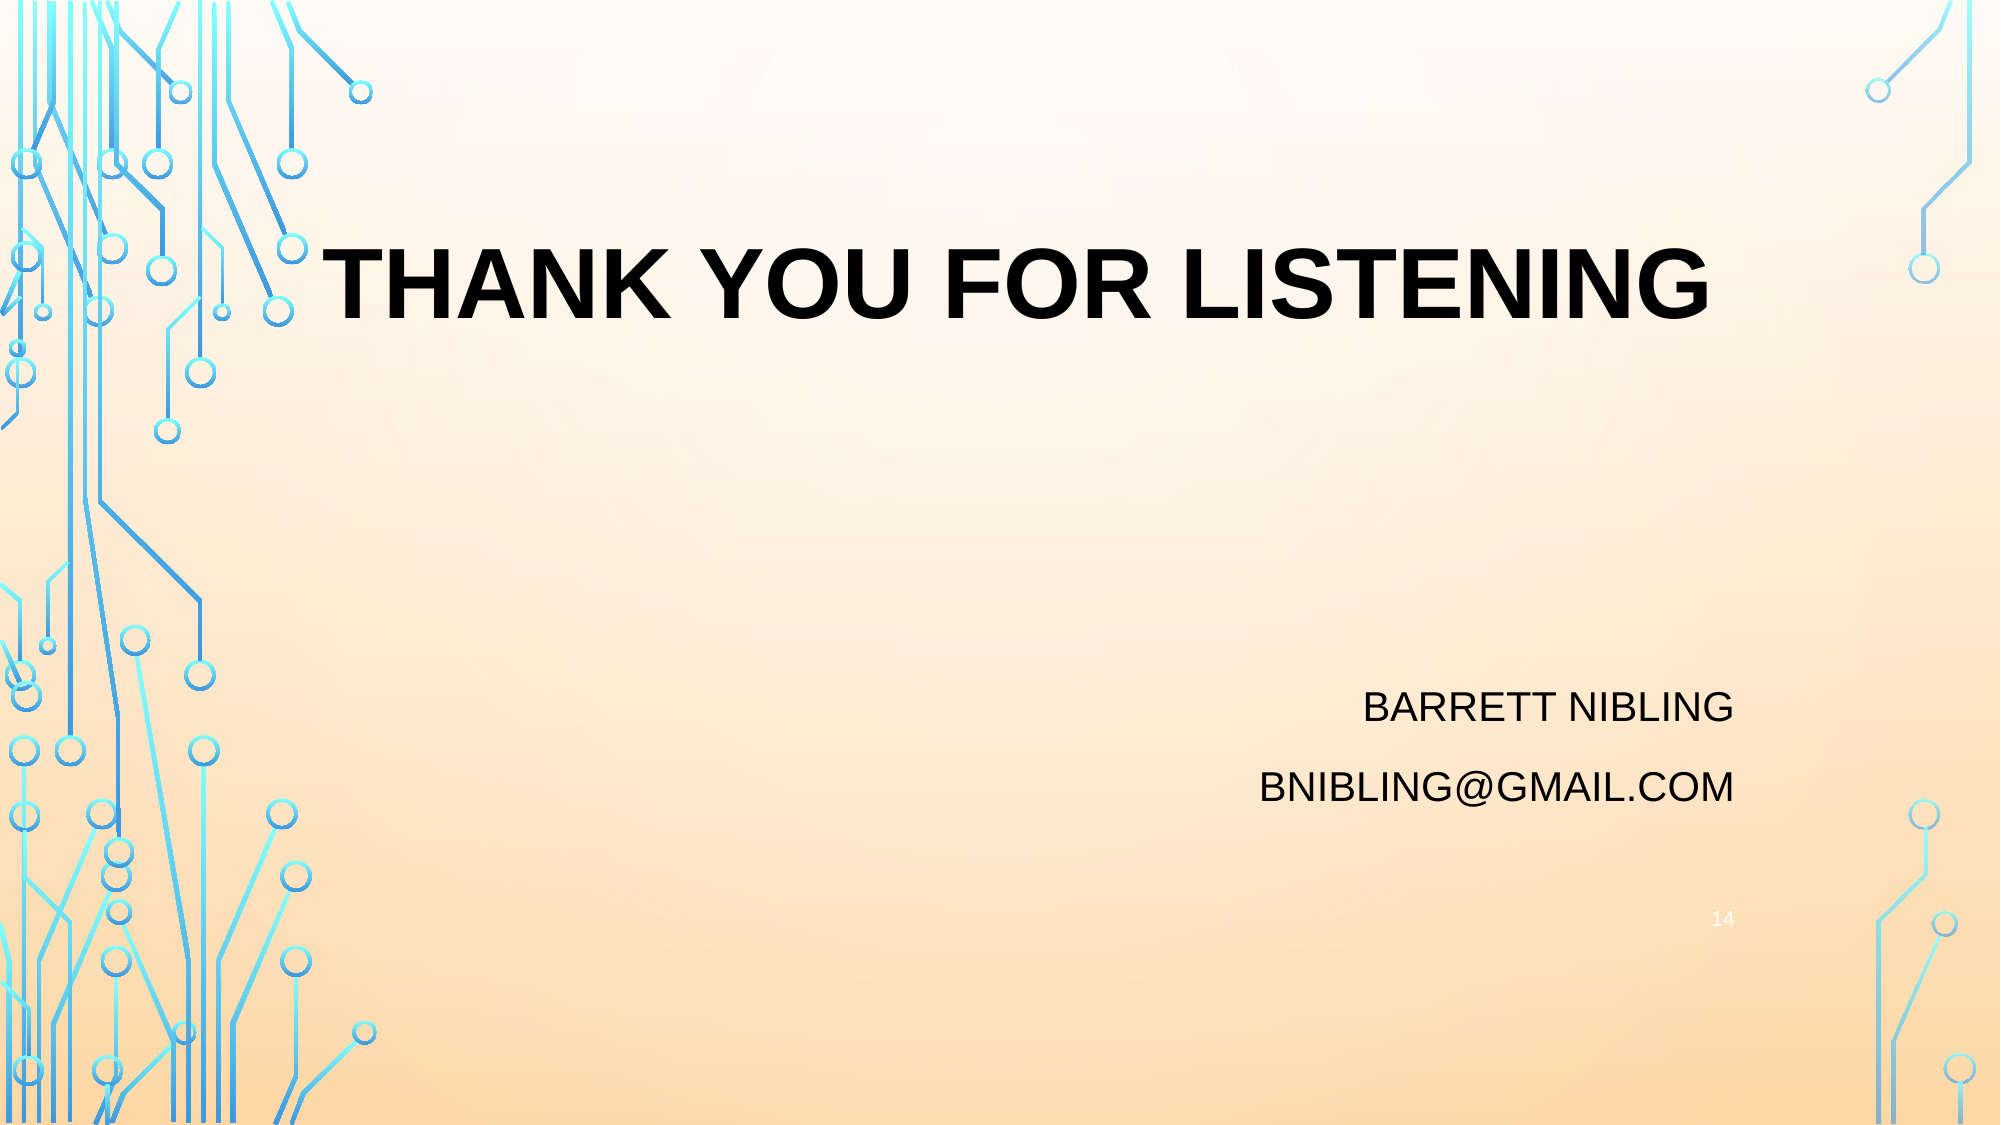

# Thank you for listening

Barrett Nibling
bnibling@gmail.com
14